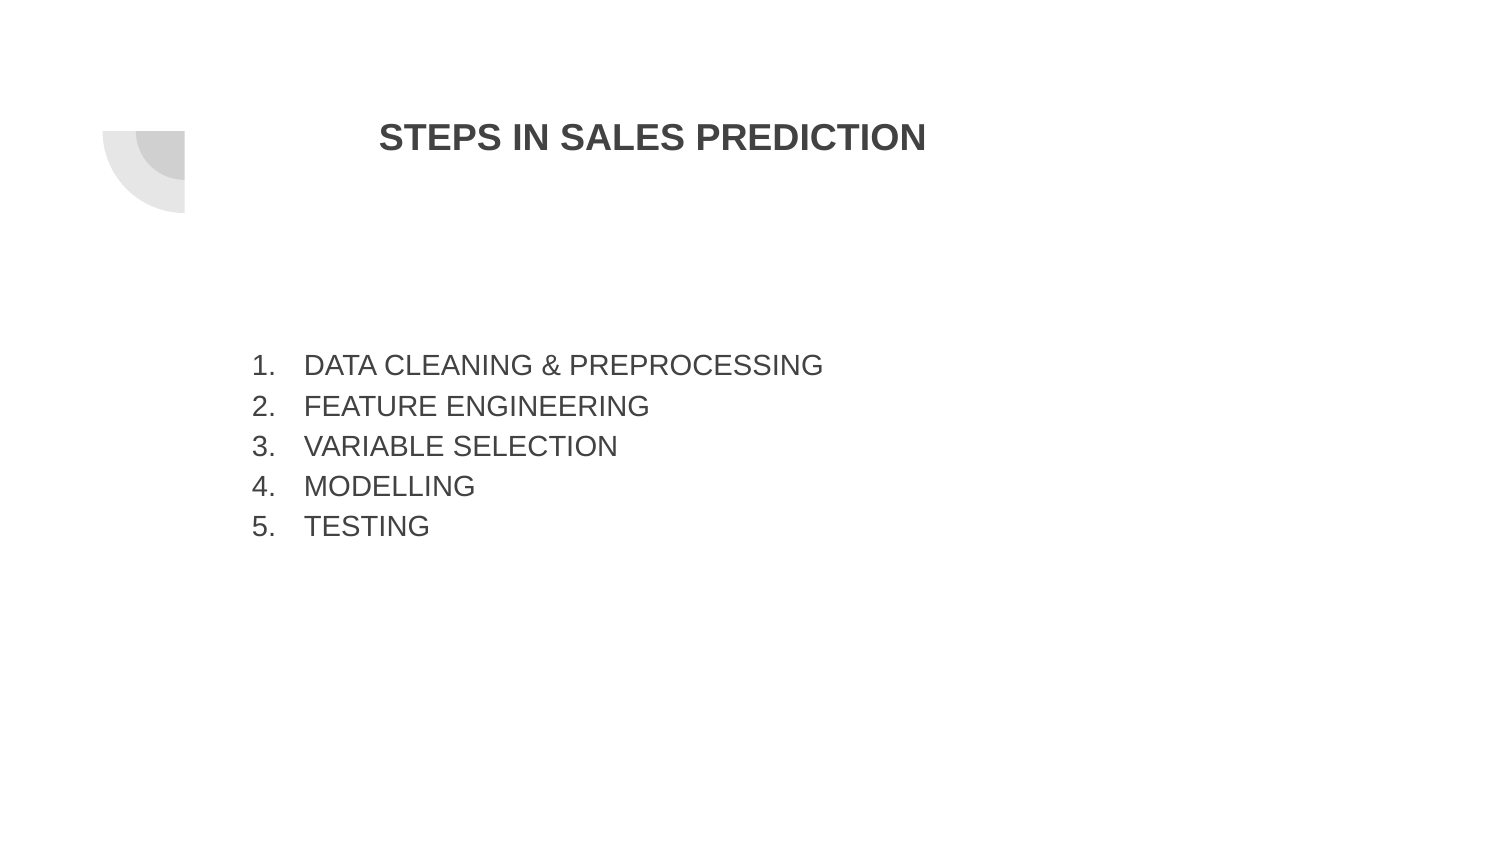

# STEPS IN SALES PREDICTION
DATA CLEANING & PREPROCESSING
FEATURE ENGINEERING
VARIABLE SELECTION
MODELLING
TESTING